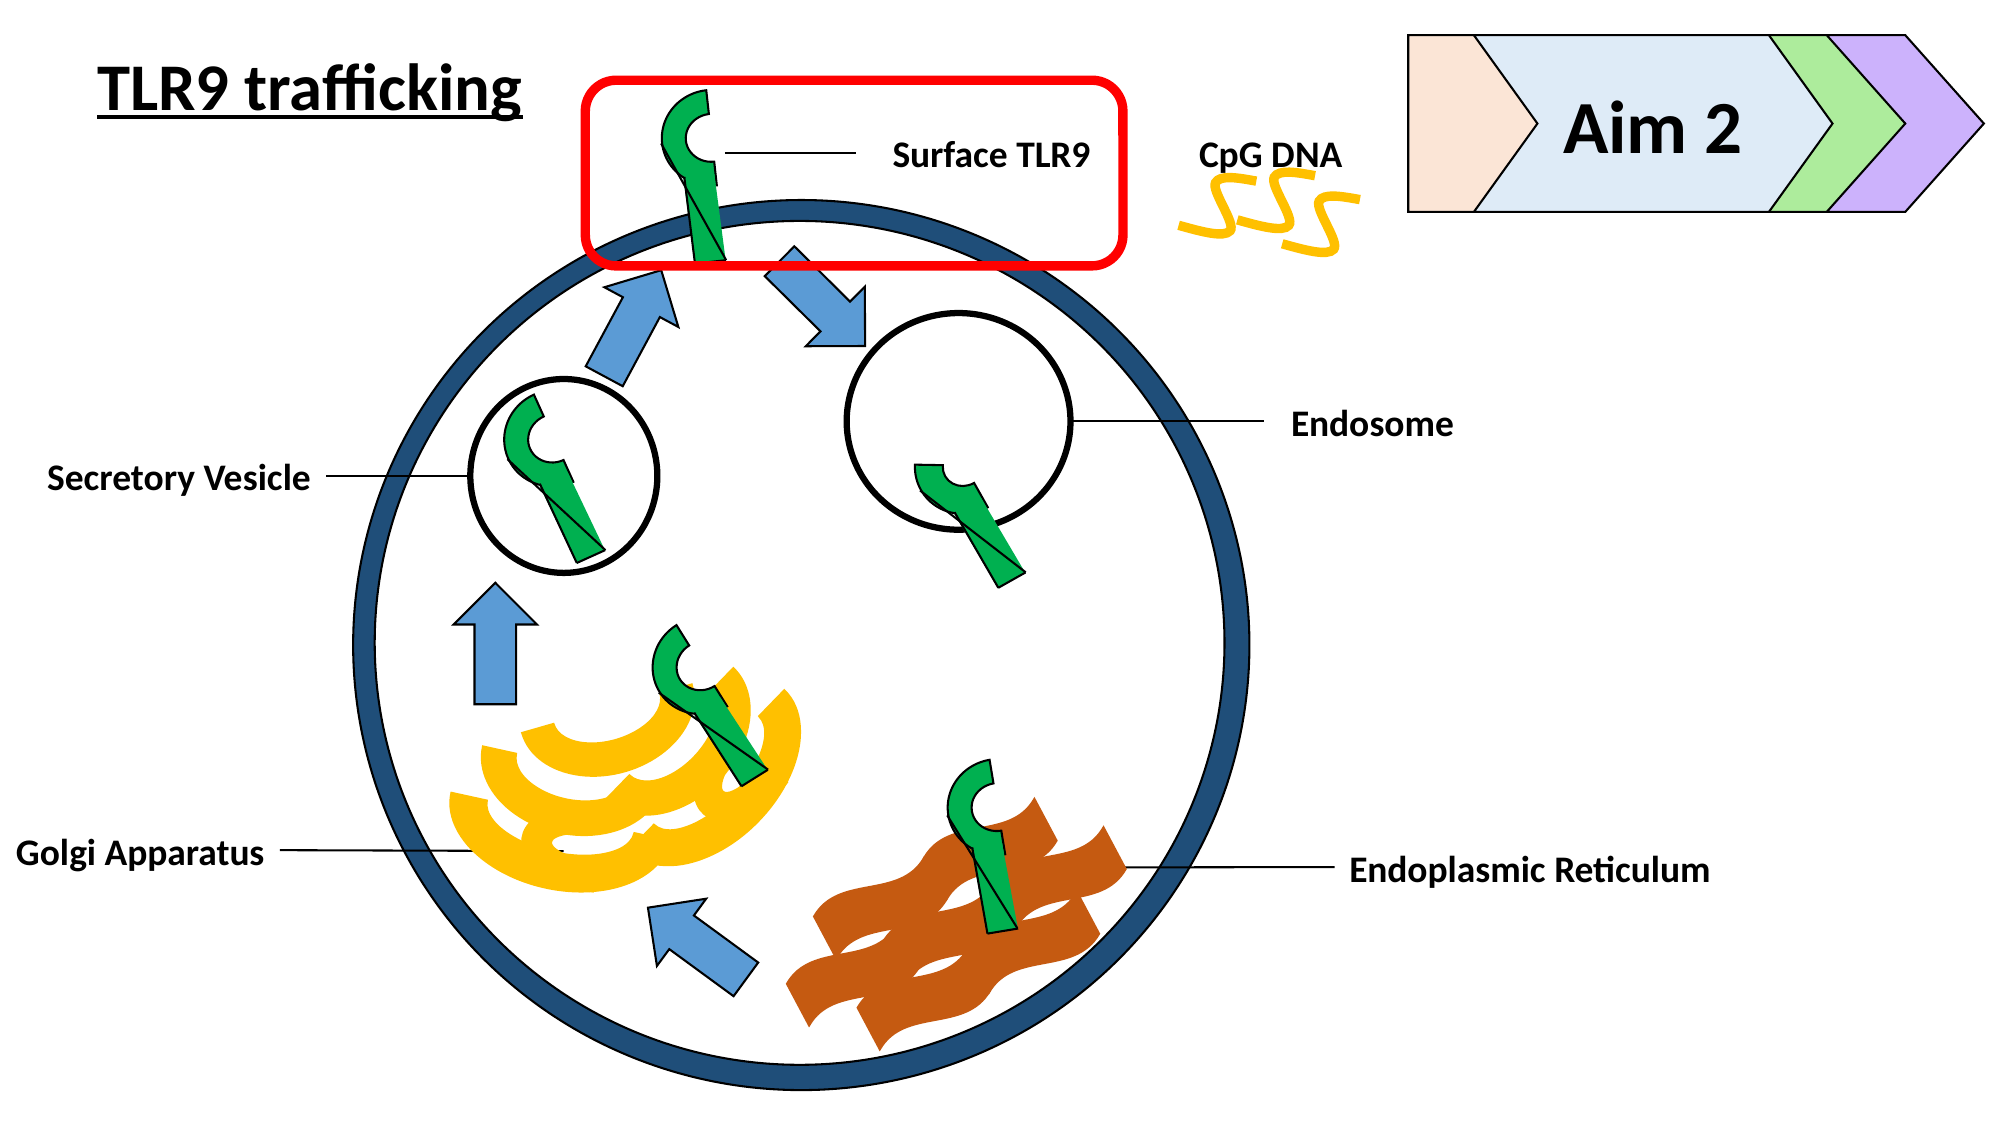

Aim 2

Aim 1

TLR9 trafficking

Surface TLR9
CpG DNA

Endosome

Secretory Vesicle

Golgi Apparatus
Endoplasmic Reticulum